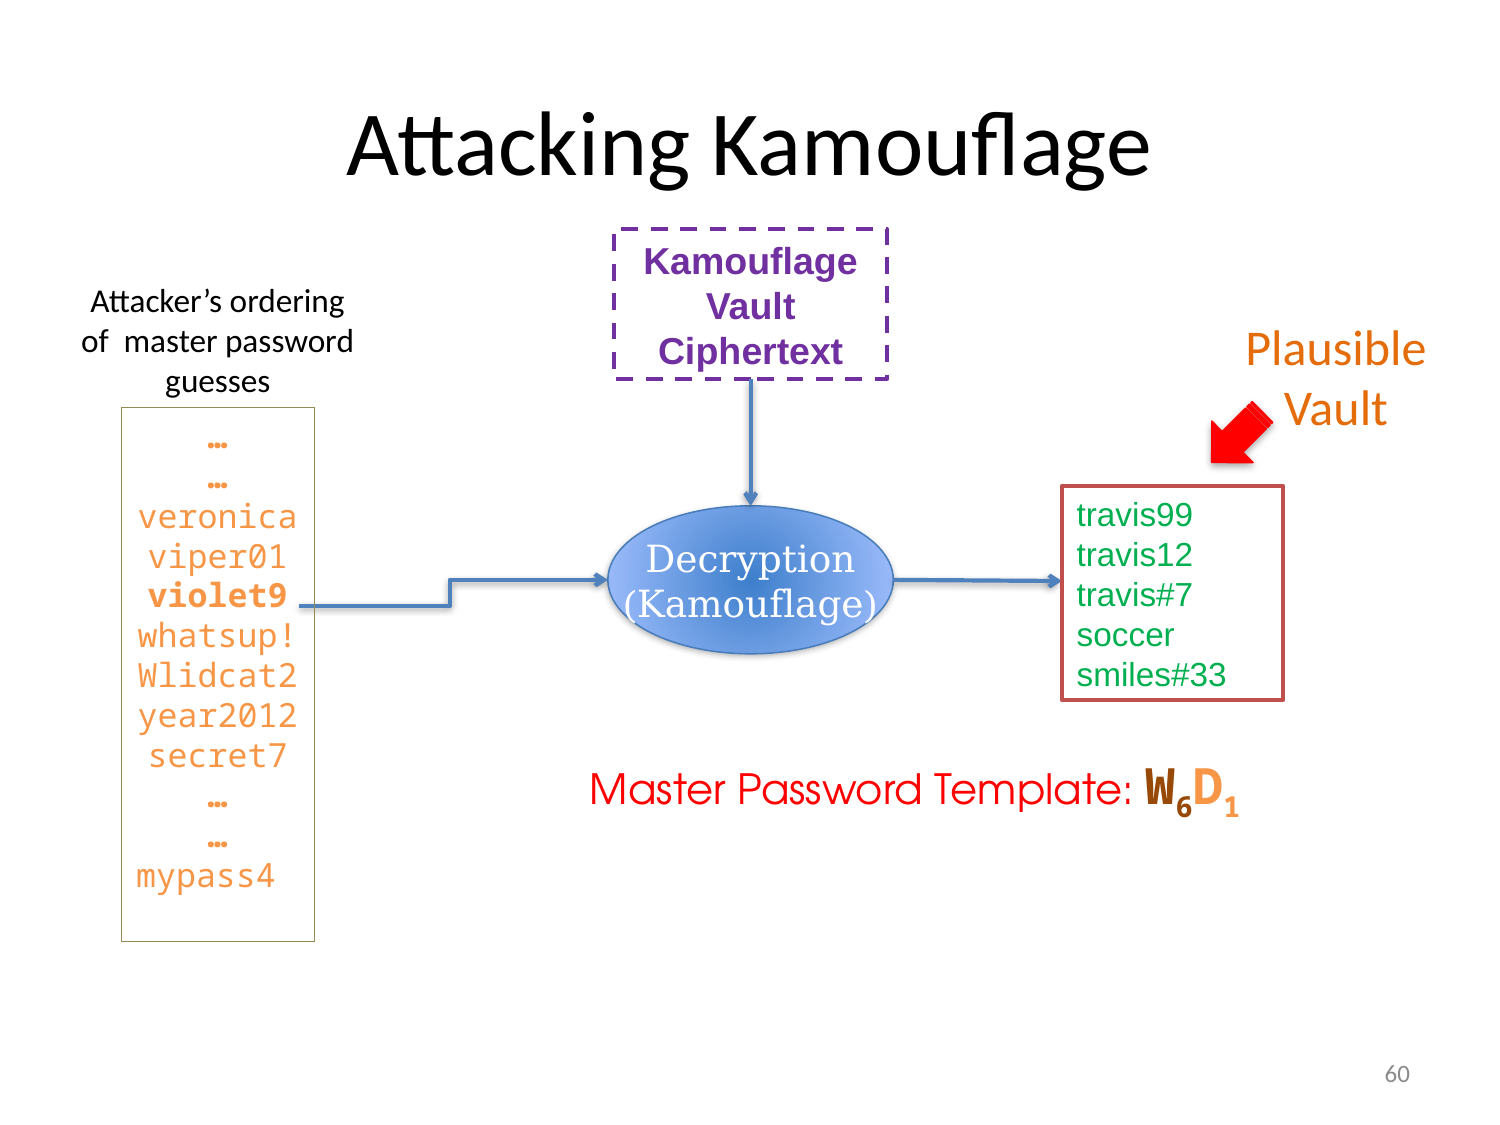

# Attacking Kamouflage
Kamouflage
Vault Ciphertext
Attacker’s ordering
of  master password guesses
Plausible Vault
…
…
veronica
viper01
violet9 whatsup!
Wlidcat2
year2012
secret7
…
…
mypass4

travis99
travis12
travis#7
soccer smiles#33
Decryption
(Kamouflage)
Master Password Template: W6D1
60